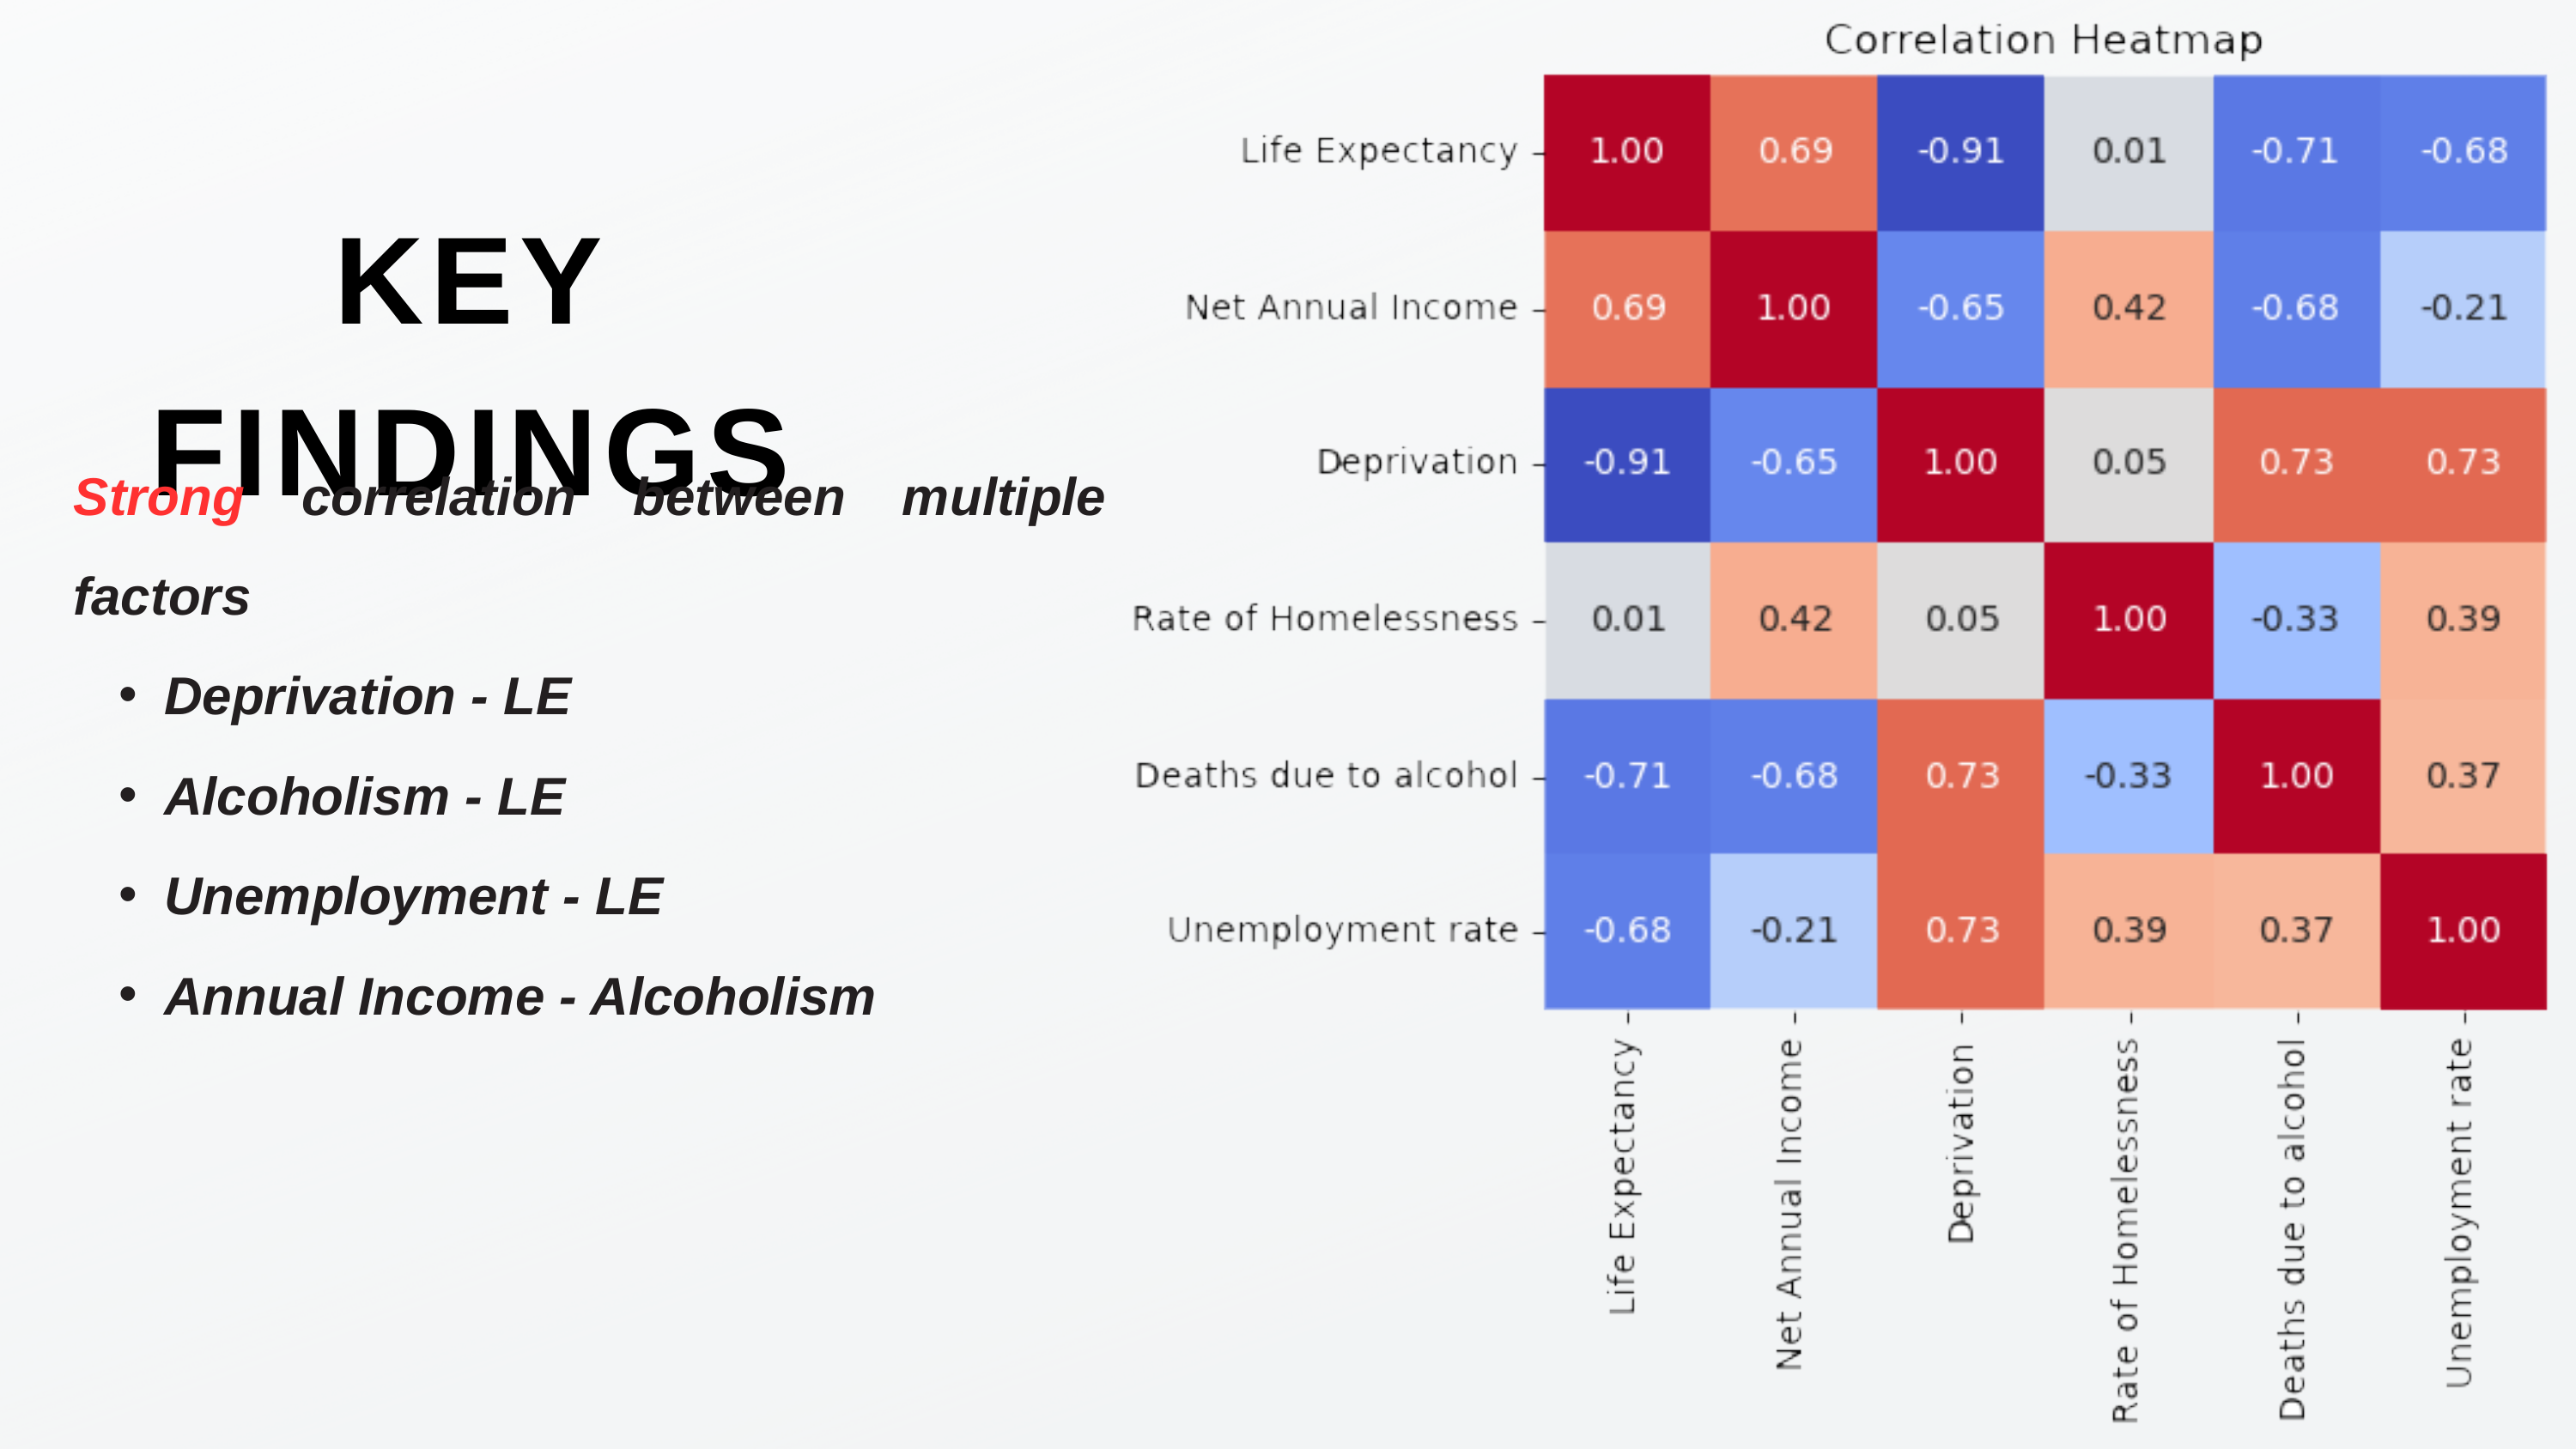

KEY FINDINGS
Strong correlation between multiple factors
Deprivation - LE
Alcoholism - LE
Unemployment - LE
Annual Income - Alcoholism